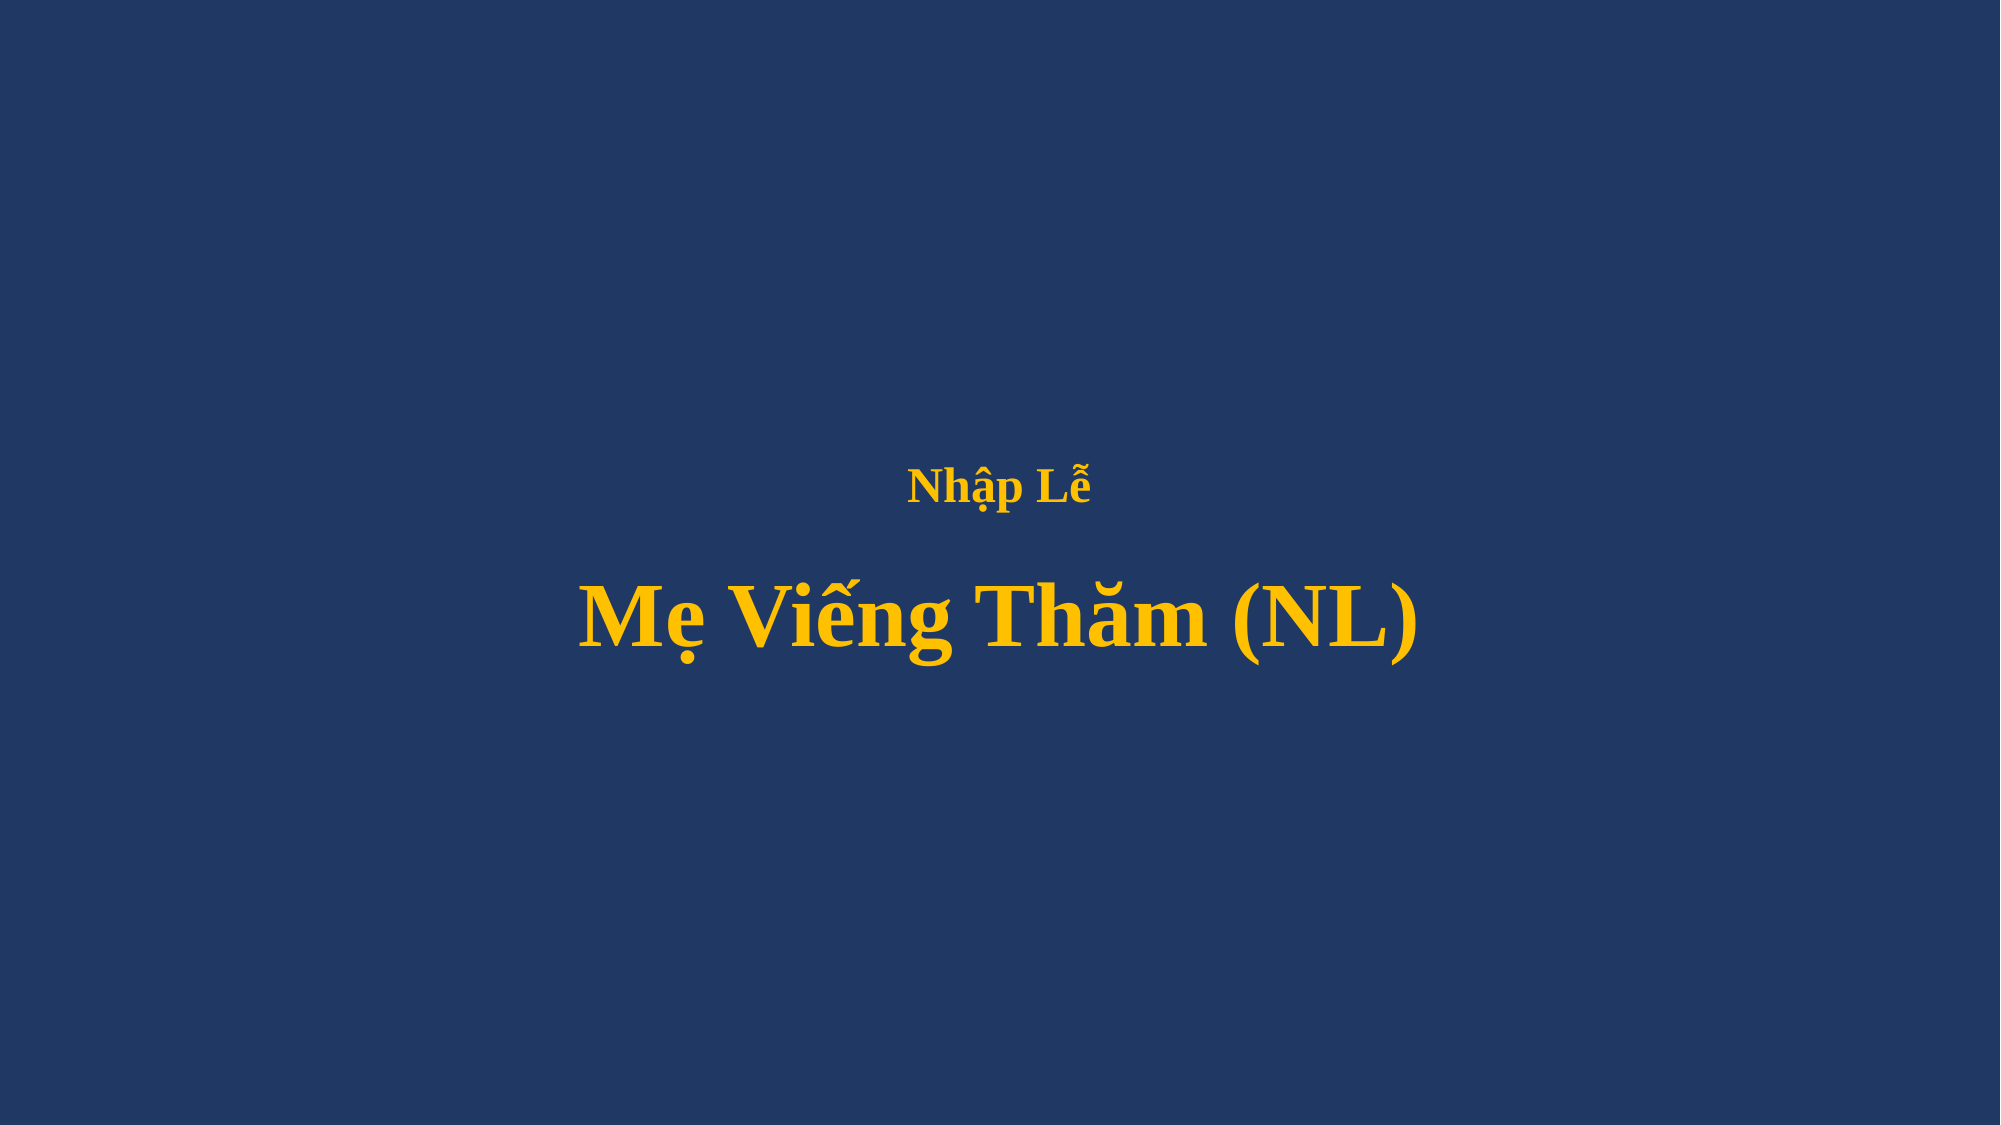

# Nhập Lễ Mẹ Viếng Thăm (NL)